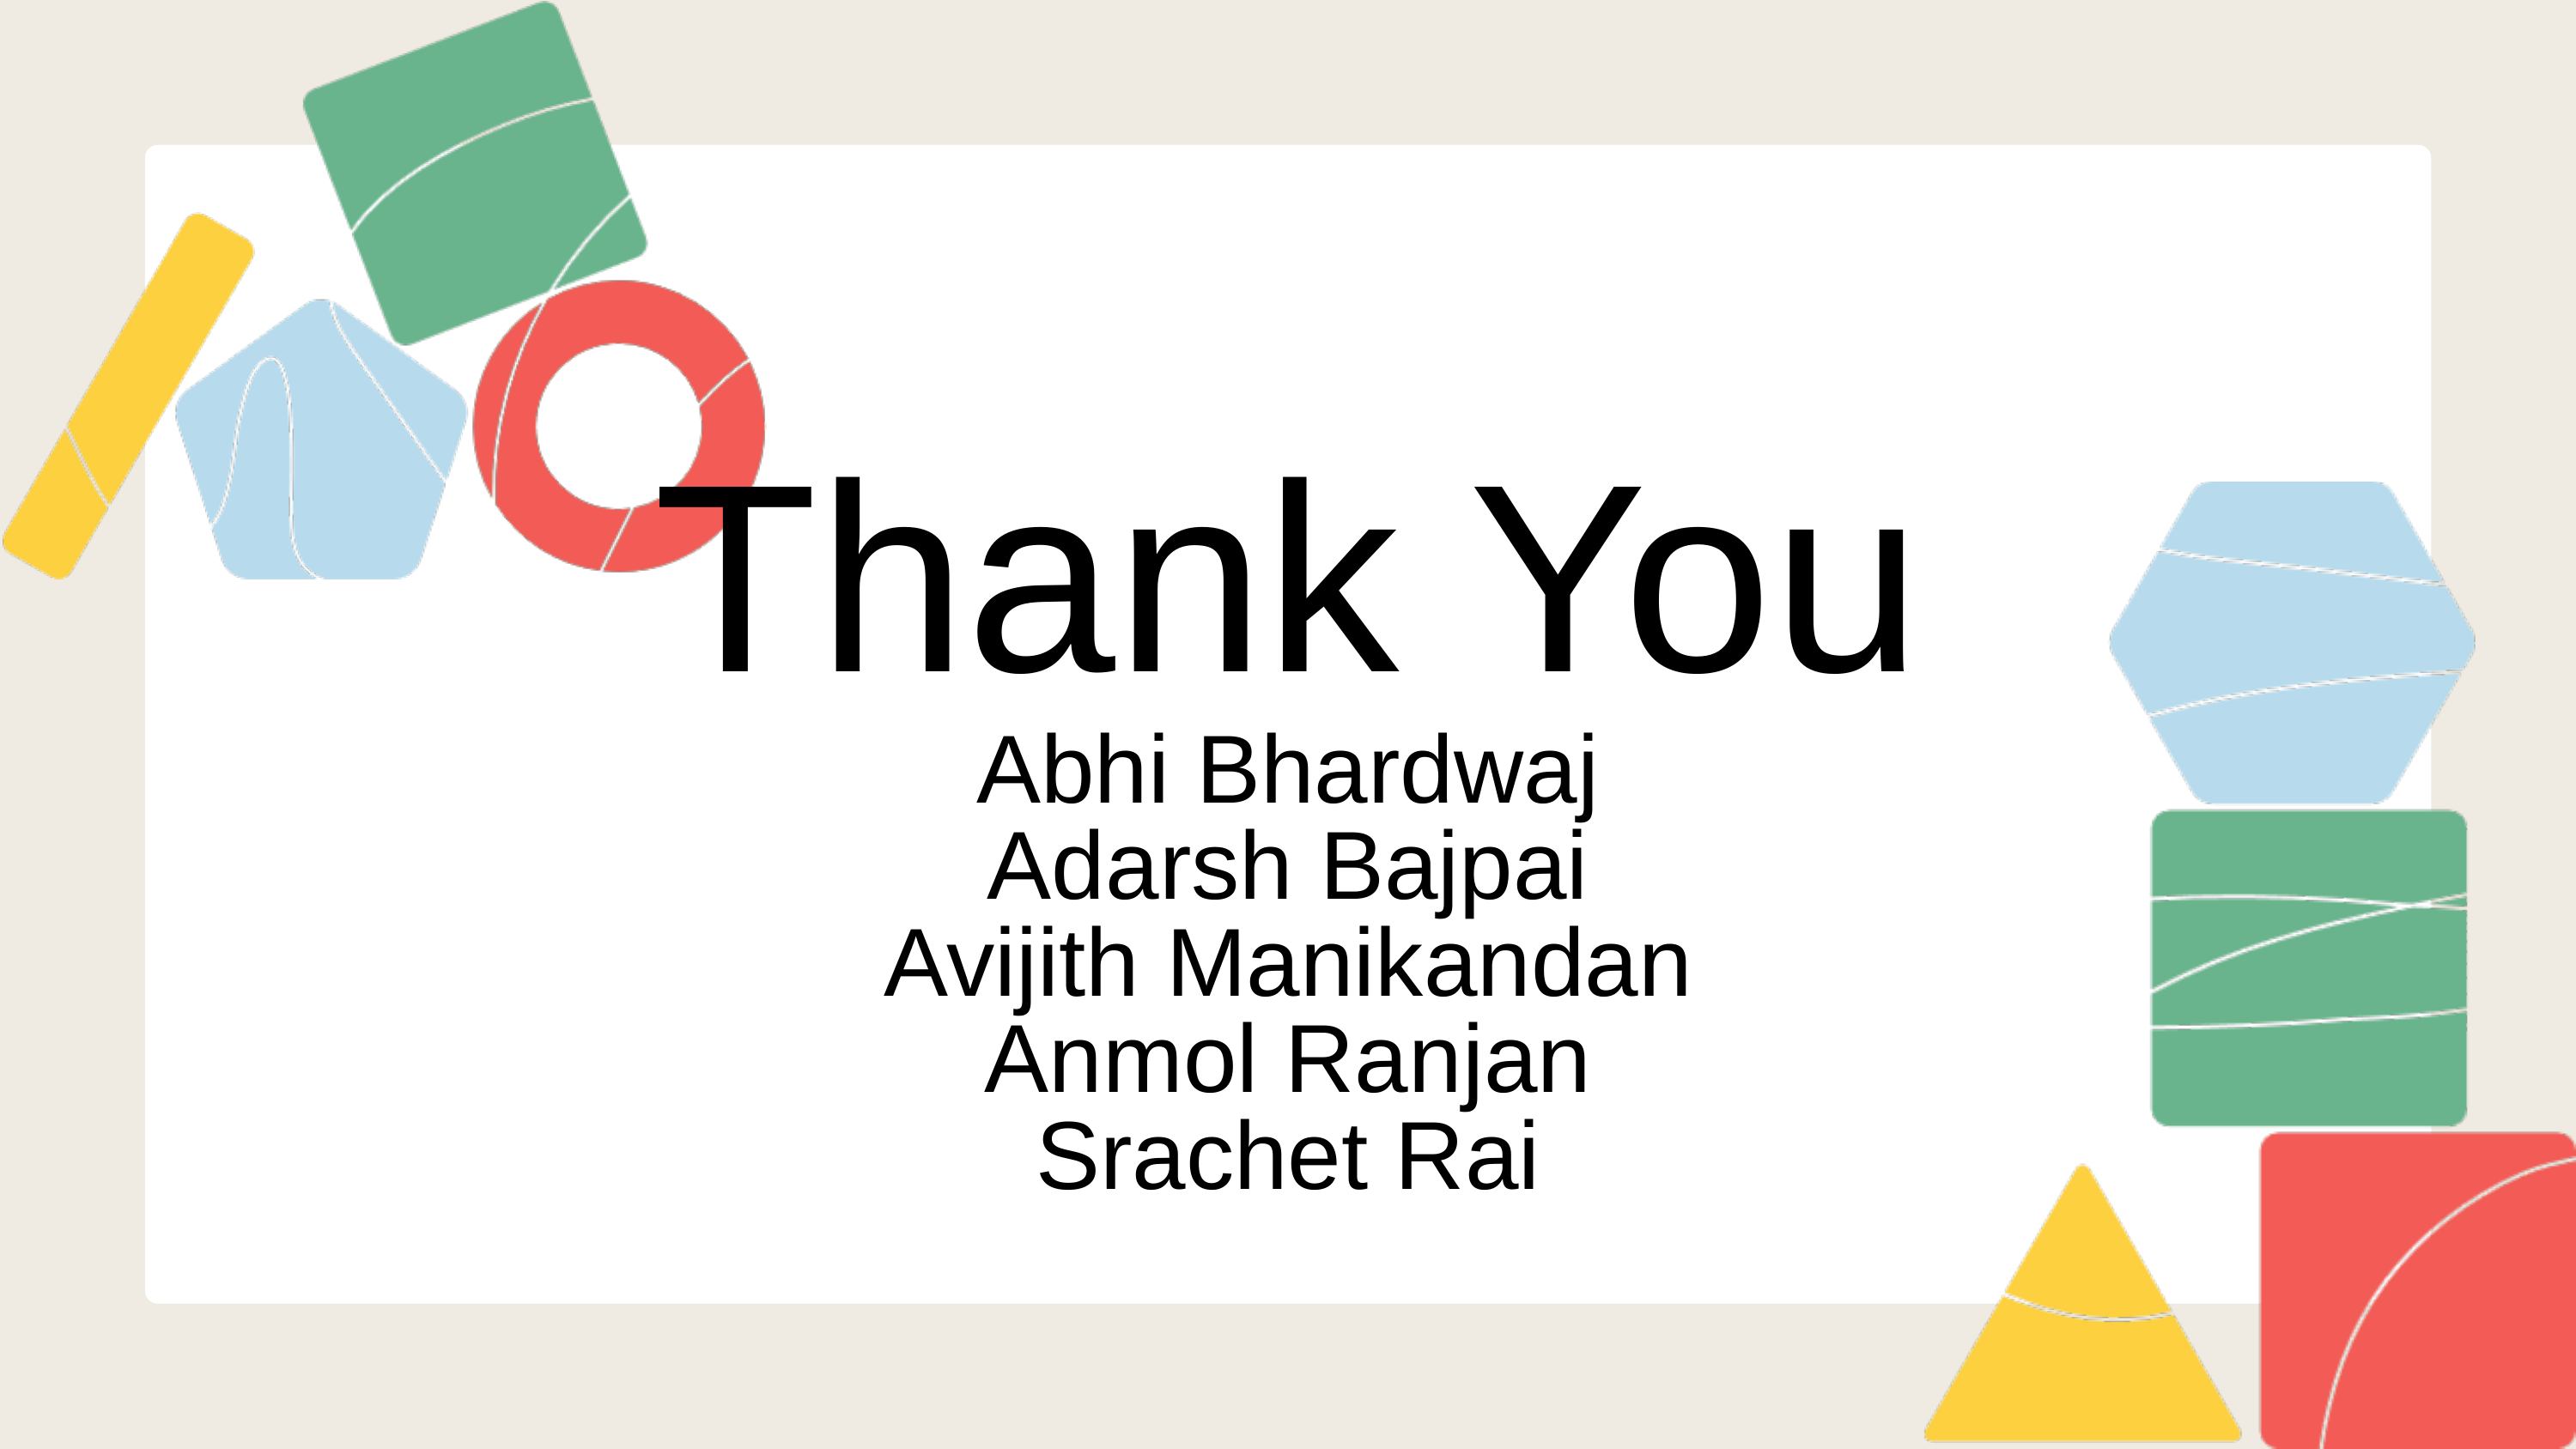

Thank You
Abhi Bhardwaj
Adarsh Bajpai
Avijith Manikandan
Anmol Ranjan
Srachet Rai